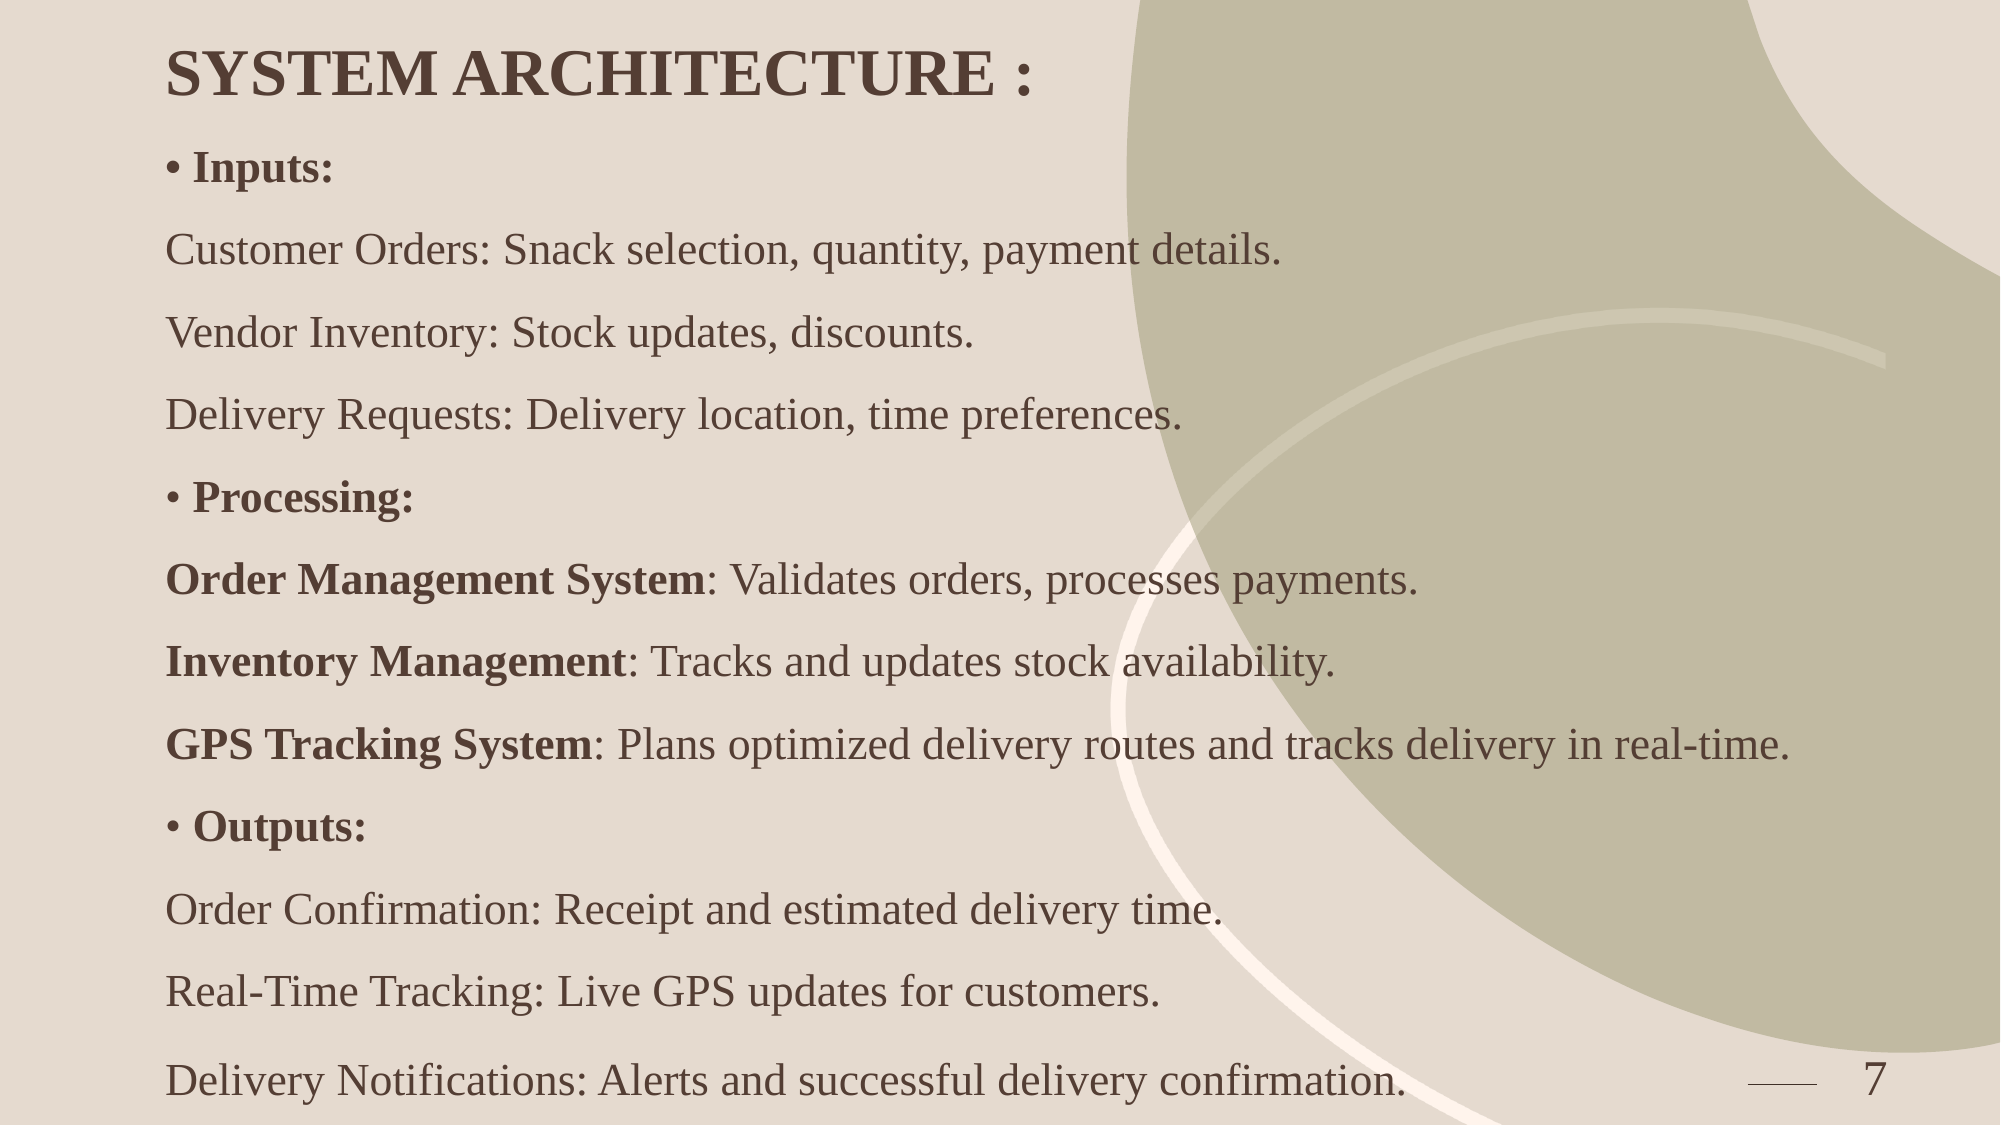

# SYSTEM ARCHITECTURE : • Inputs: Customer Orders: Snack selection, quantity, payment details. Vendor Inventory: Stock updates, discounts. Delivery Requests: Delivery location, time preferences. • Processing: Order Management System: Validates orders, processes payments. Inventory Management: Tracks and updates stock availability. GPS Tracking System: Plans optimized delivery routes and tracks delivery in real-time. • Outputs: Order Confirmation: Receipt and estimated delivery time. Real-Time Tracking: Live GPS updates for customers. Delivery Notifications: Alerts and successful delivery confirmation.                                       7